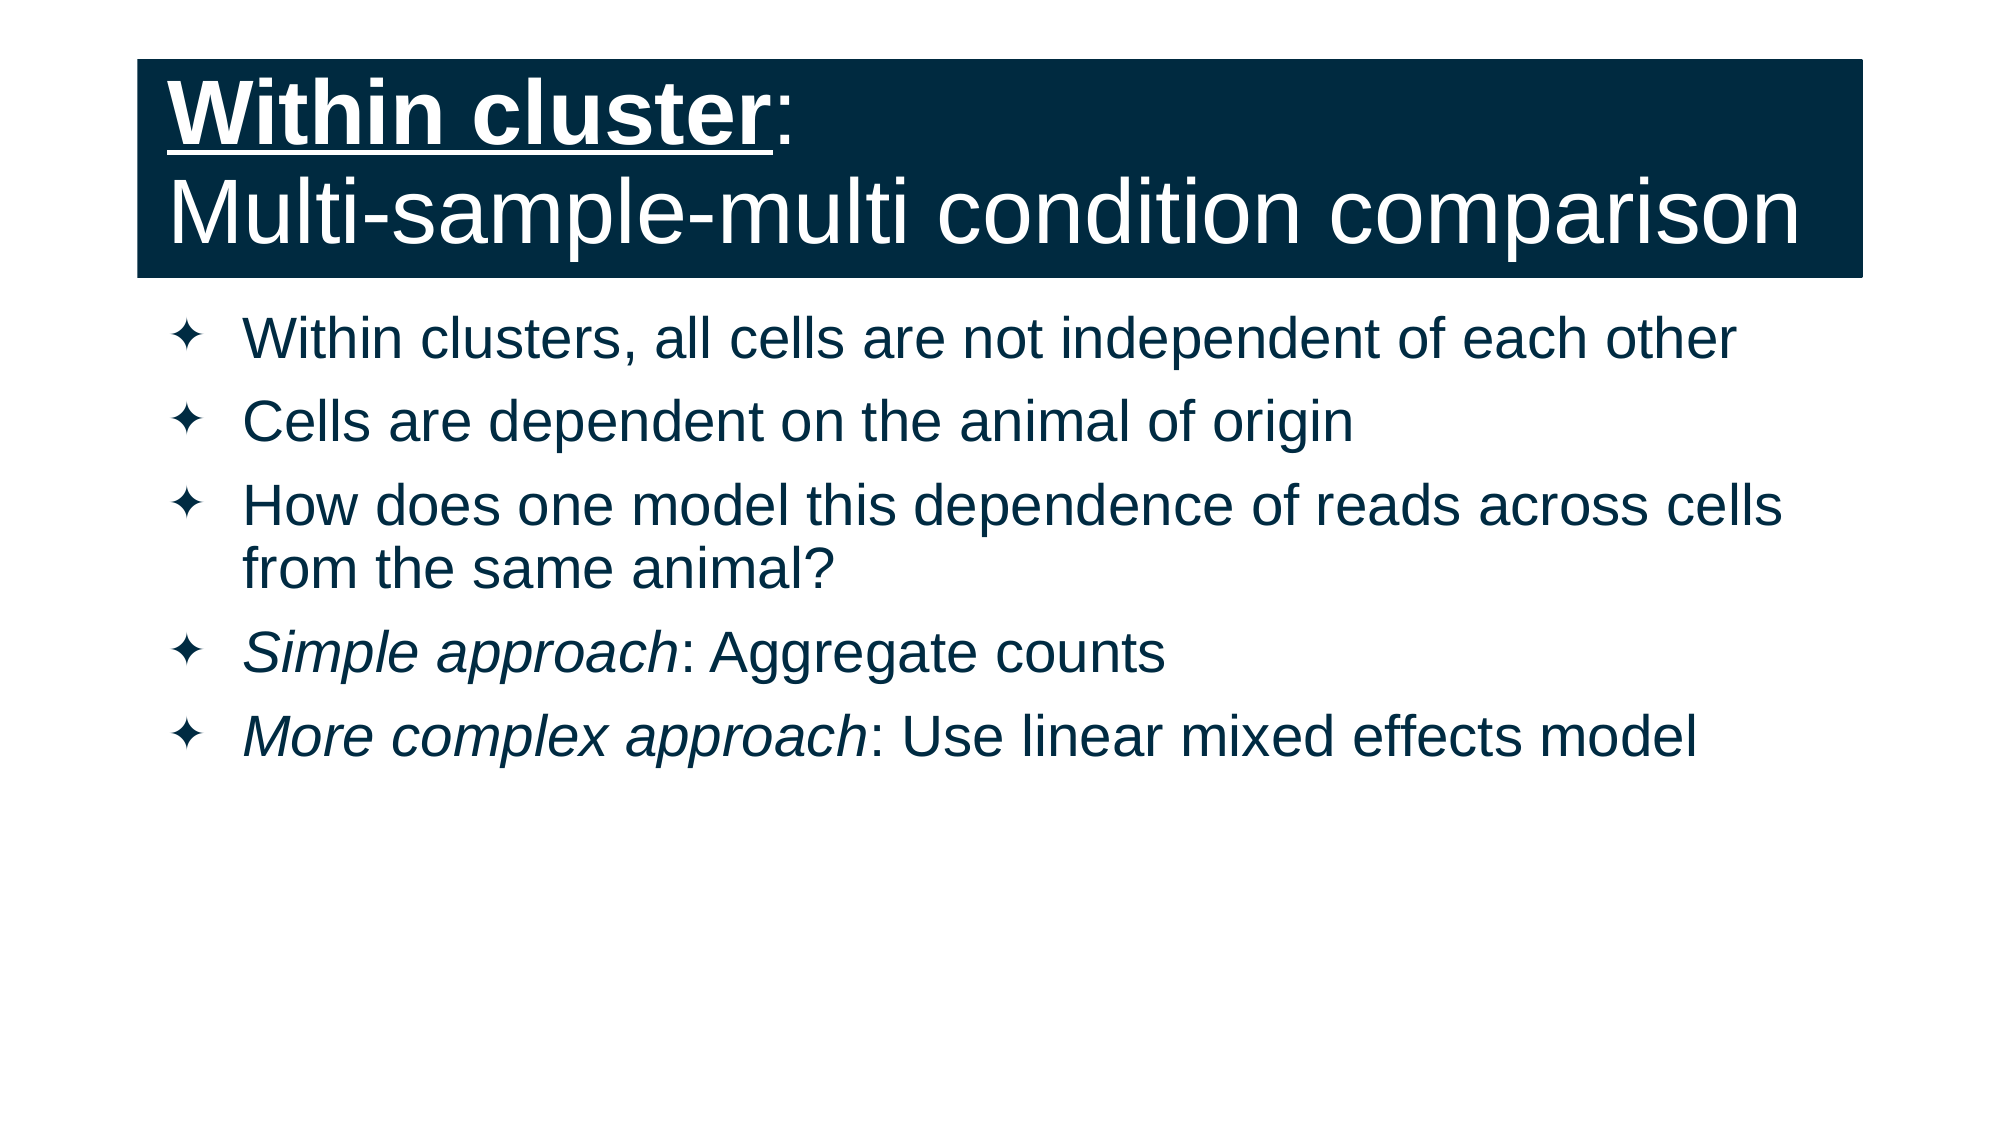

# Within cluster: Multi-sample-multi condition comparison
Within clusters, all cells are not independent of each other
Cells are dependent on the animal of origin
How does one model this dependence of reads across cells from the same animal?
Simple approach: Aggregate counts
More complex approach: Use linear mixed effects model